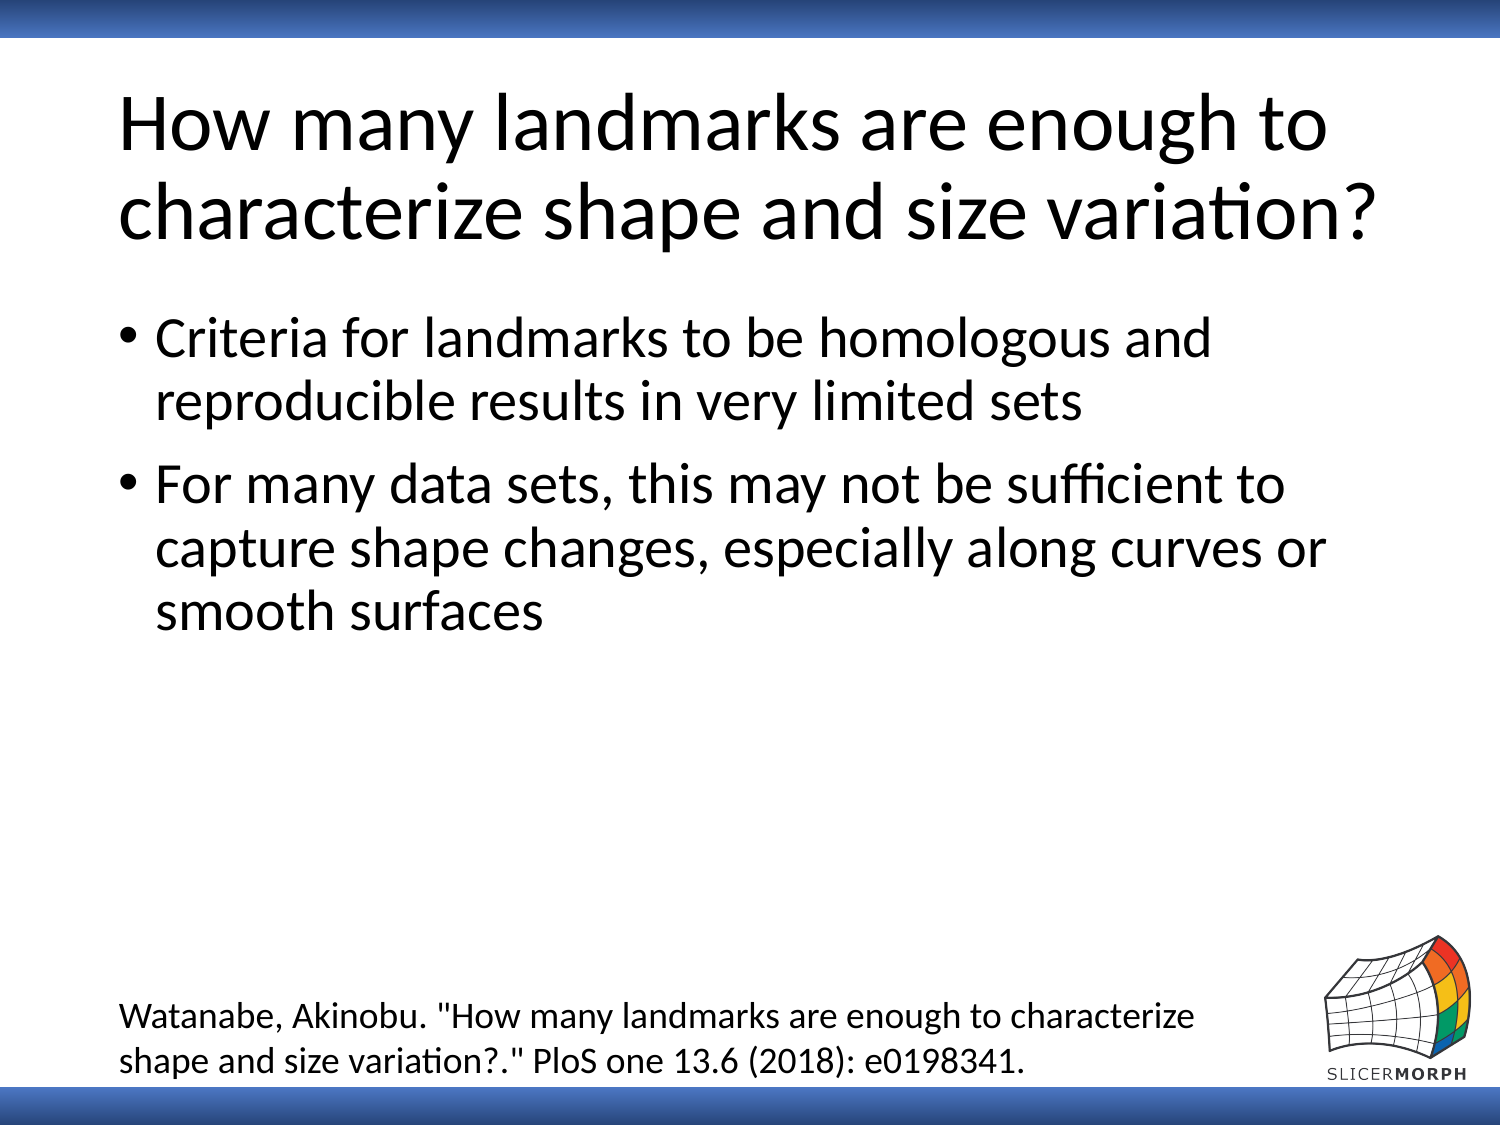

# How many landmarks are enough to characterize shape and size variation?
Criteria for landmarks to be homologous and reproducible results in very limited sets
For many data sets, this may not be sufficient to capture shape changes, especially along curves or smooth surfaces
Watanabe, Akinobu. "How many landmarks are enough to characterize shape and size variation?." PloS one 13.6 (2018): e0198341.